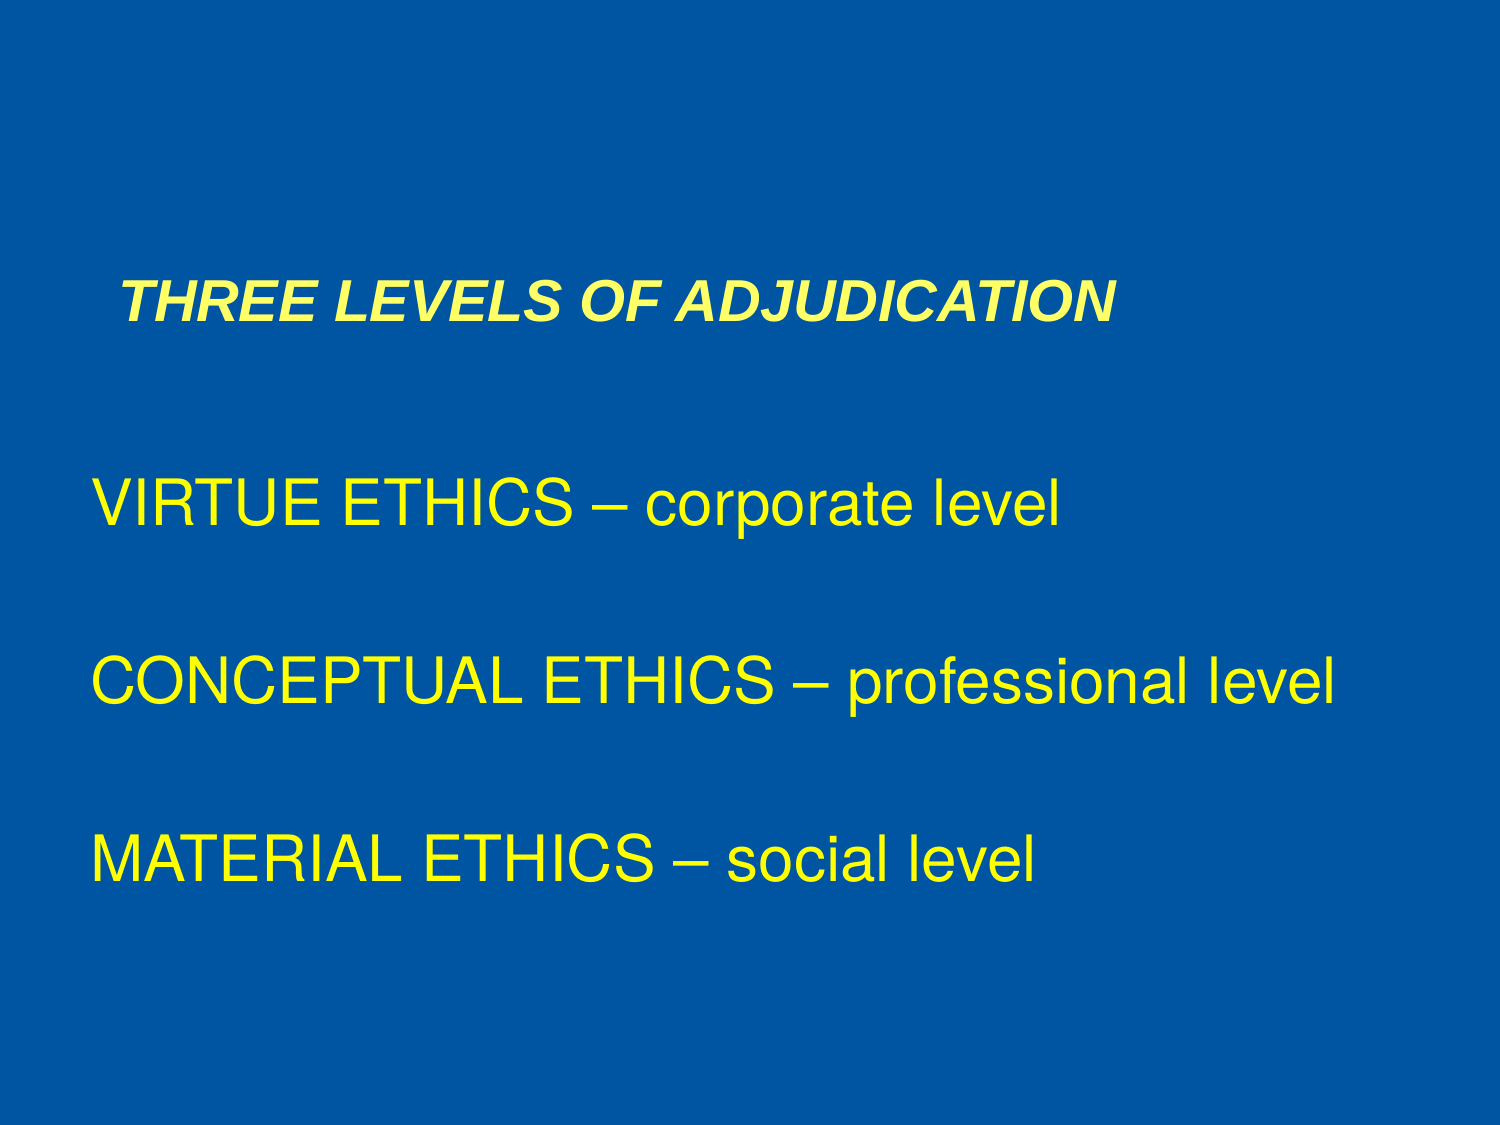

# THREE LEVELS OF ADJUDICATION

VIRTUE ETHICS – corporate level

CONCEPTUAL ETHICS – professional level

MATERIAL ETHICS – social level